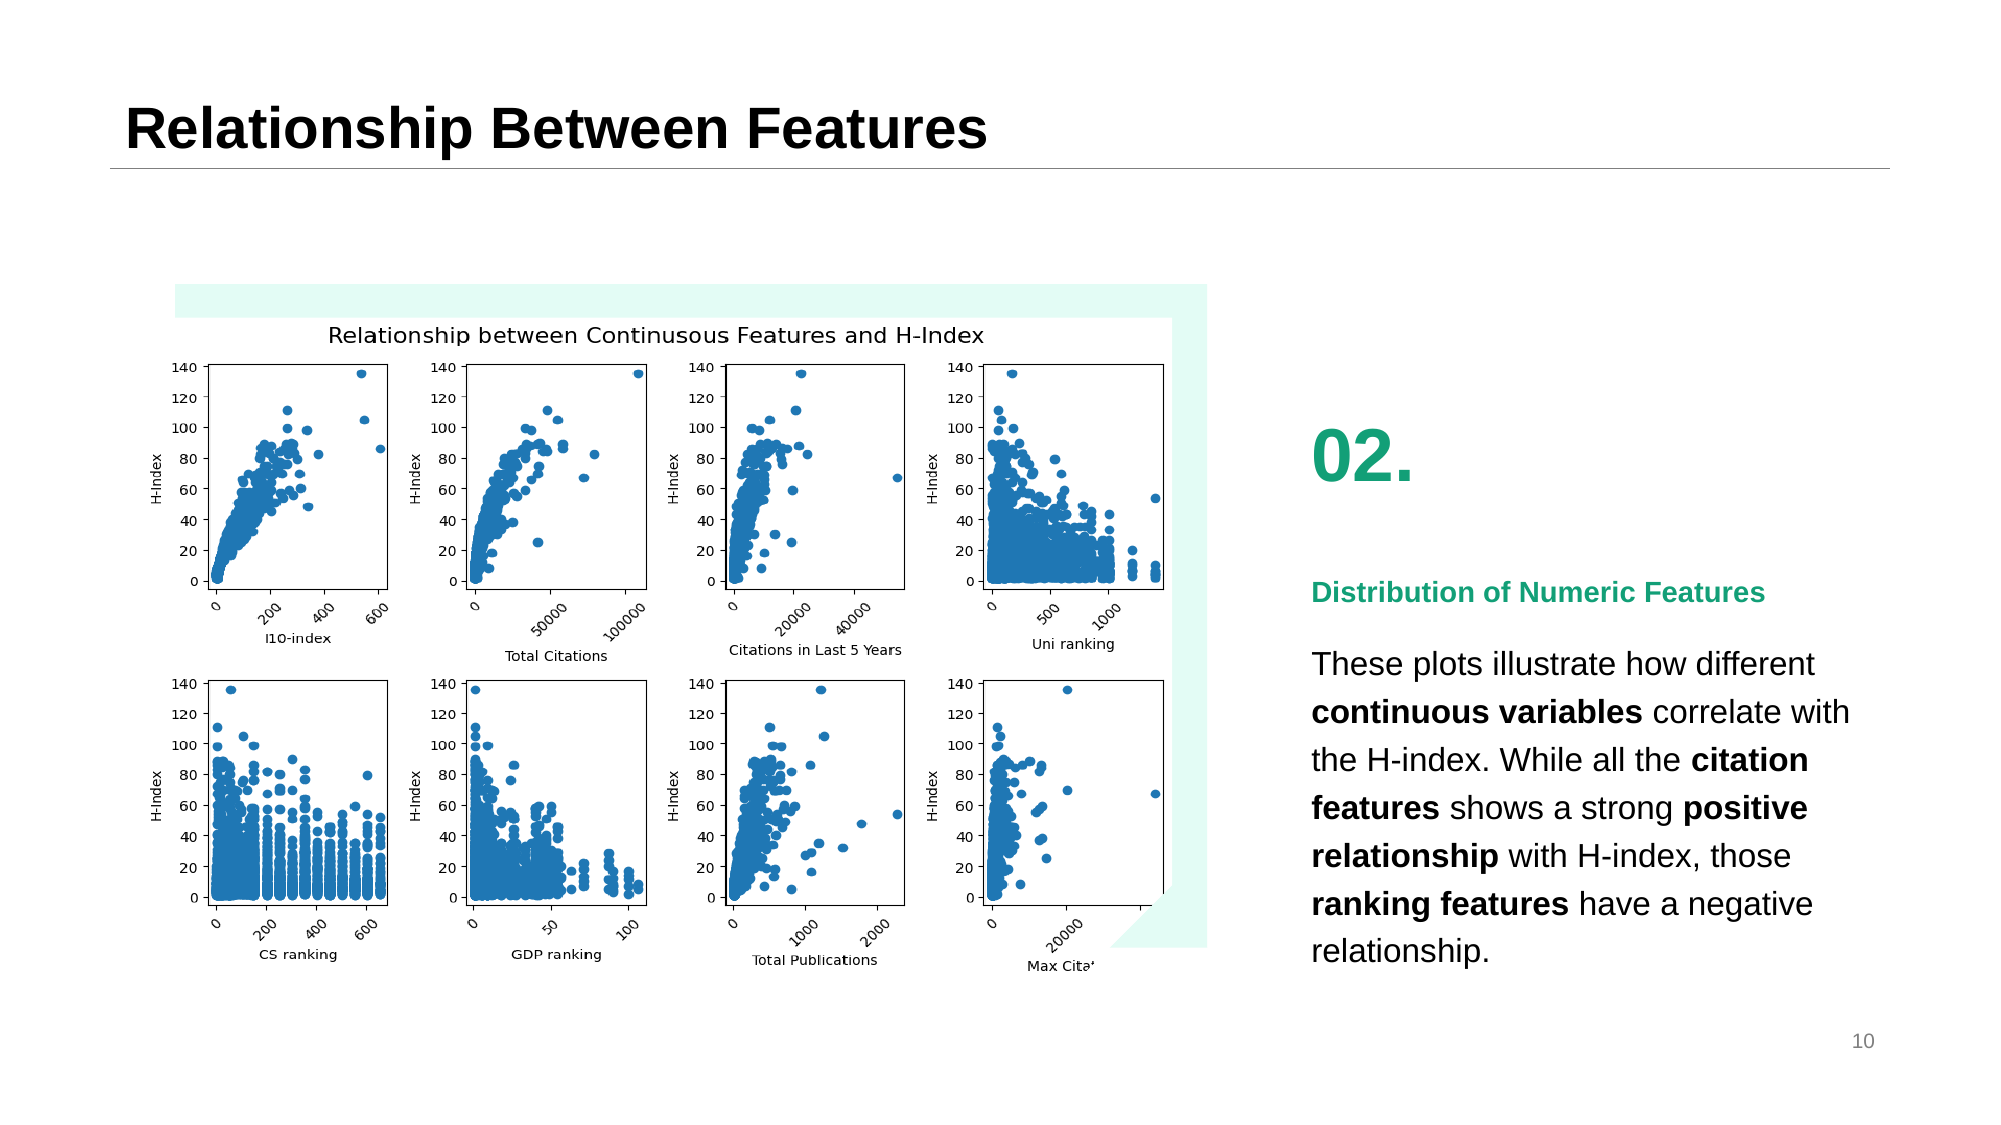

# Relationship Between Features

02.
Distribution of Numeric Features
These plots illustrate how different continuous variables correlate with the H-index. While all the citation features shows a strong positive relationship with H-index, those ranking features have a negative relationship.
10